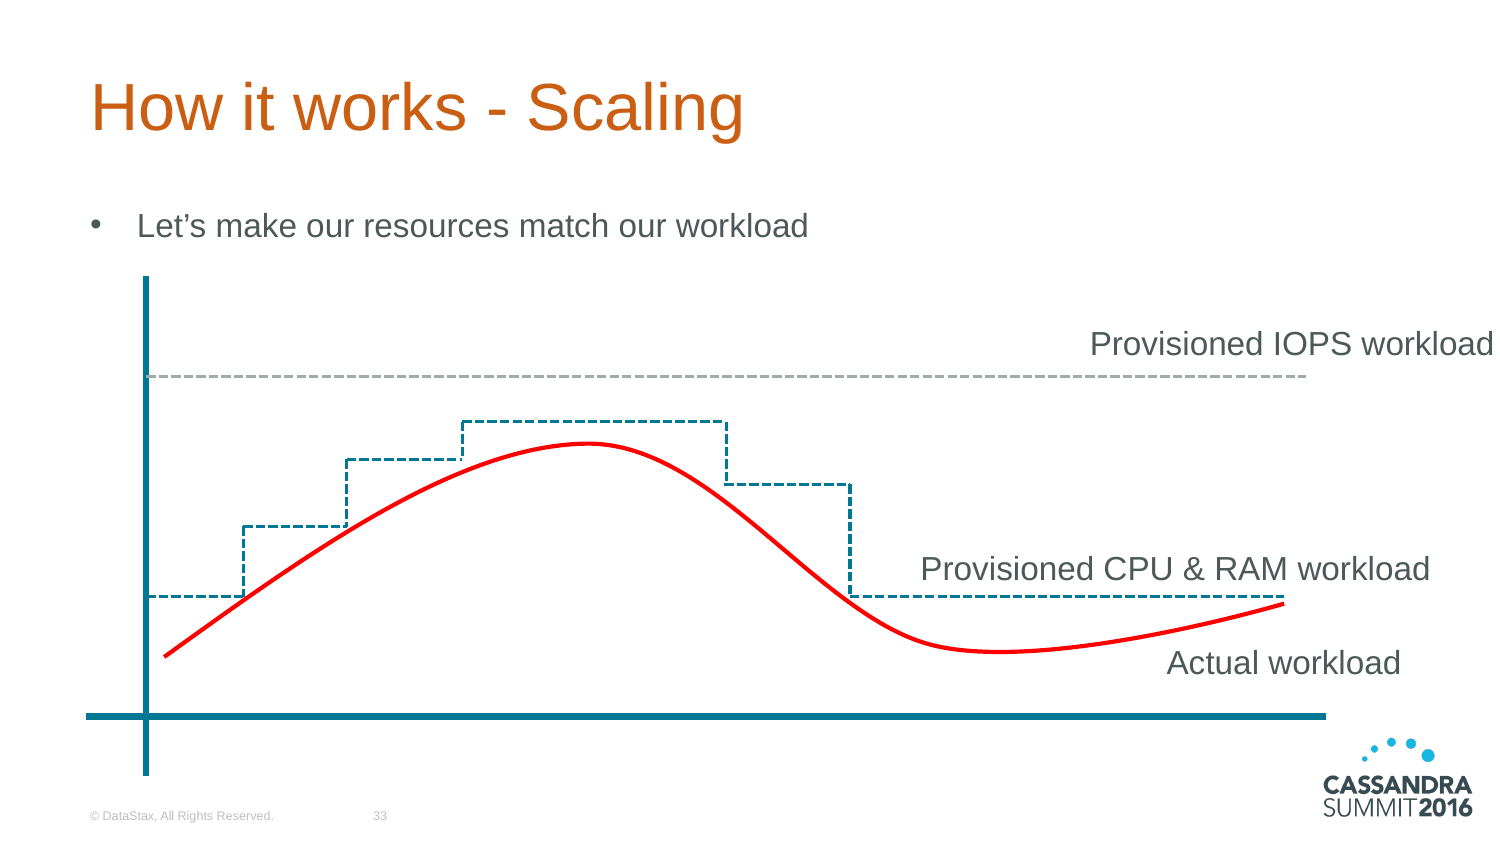

# How it works - Scaling
Let’s make our resources match our workload
Provisioned IOPS workload

Provisioned CPU & RAM workload
Actual workload
© DataStax, All Rights Reserved.
33